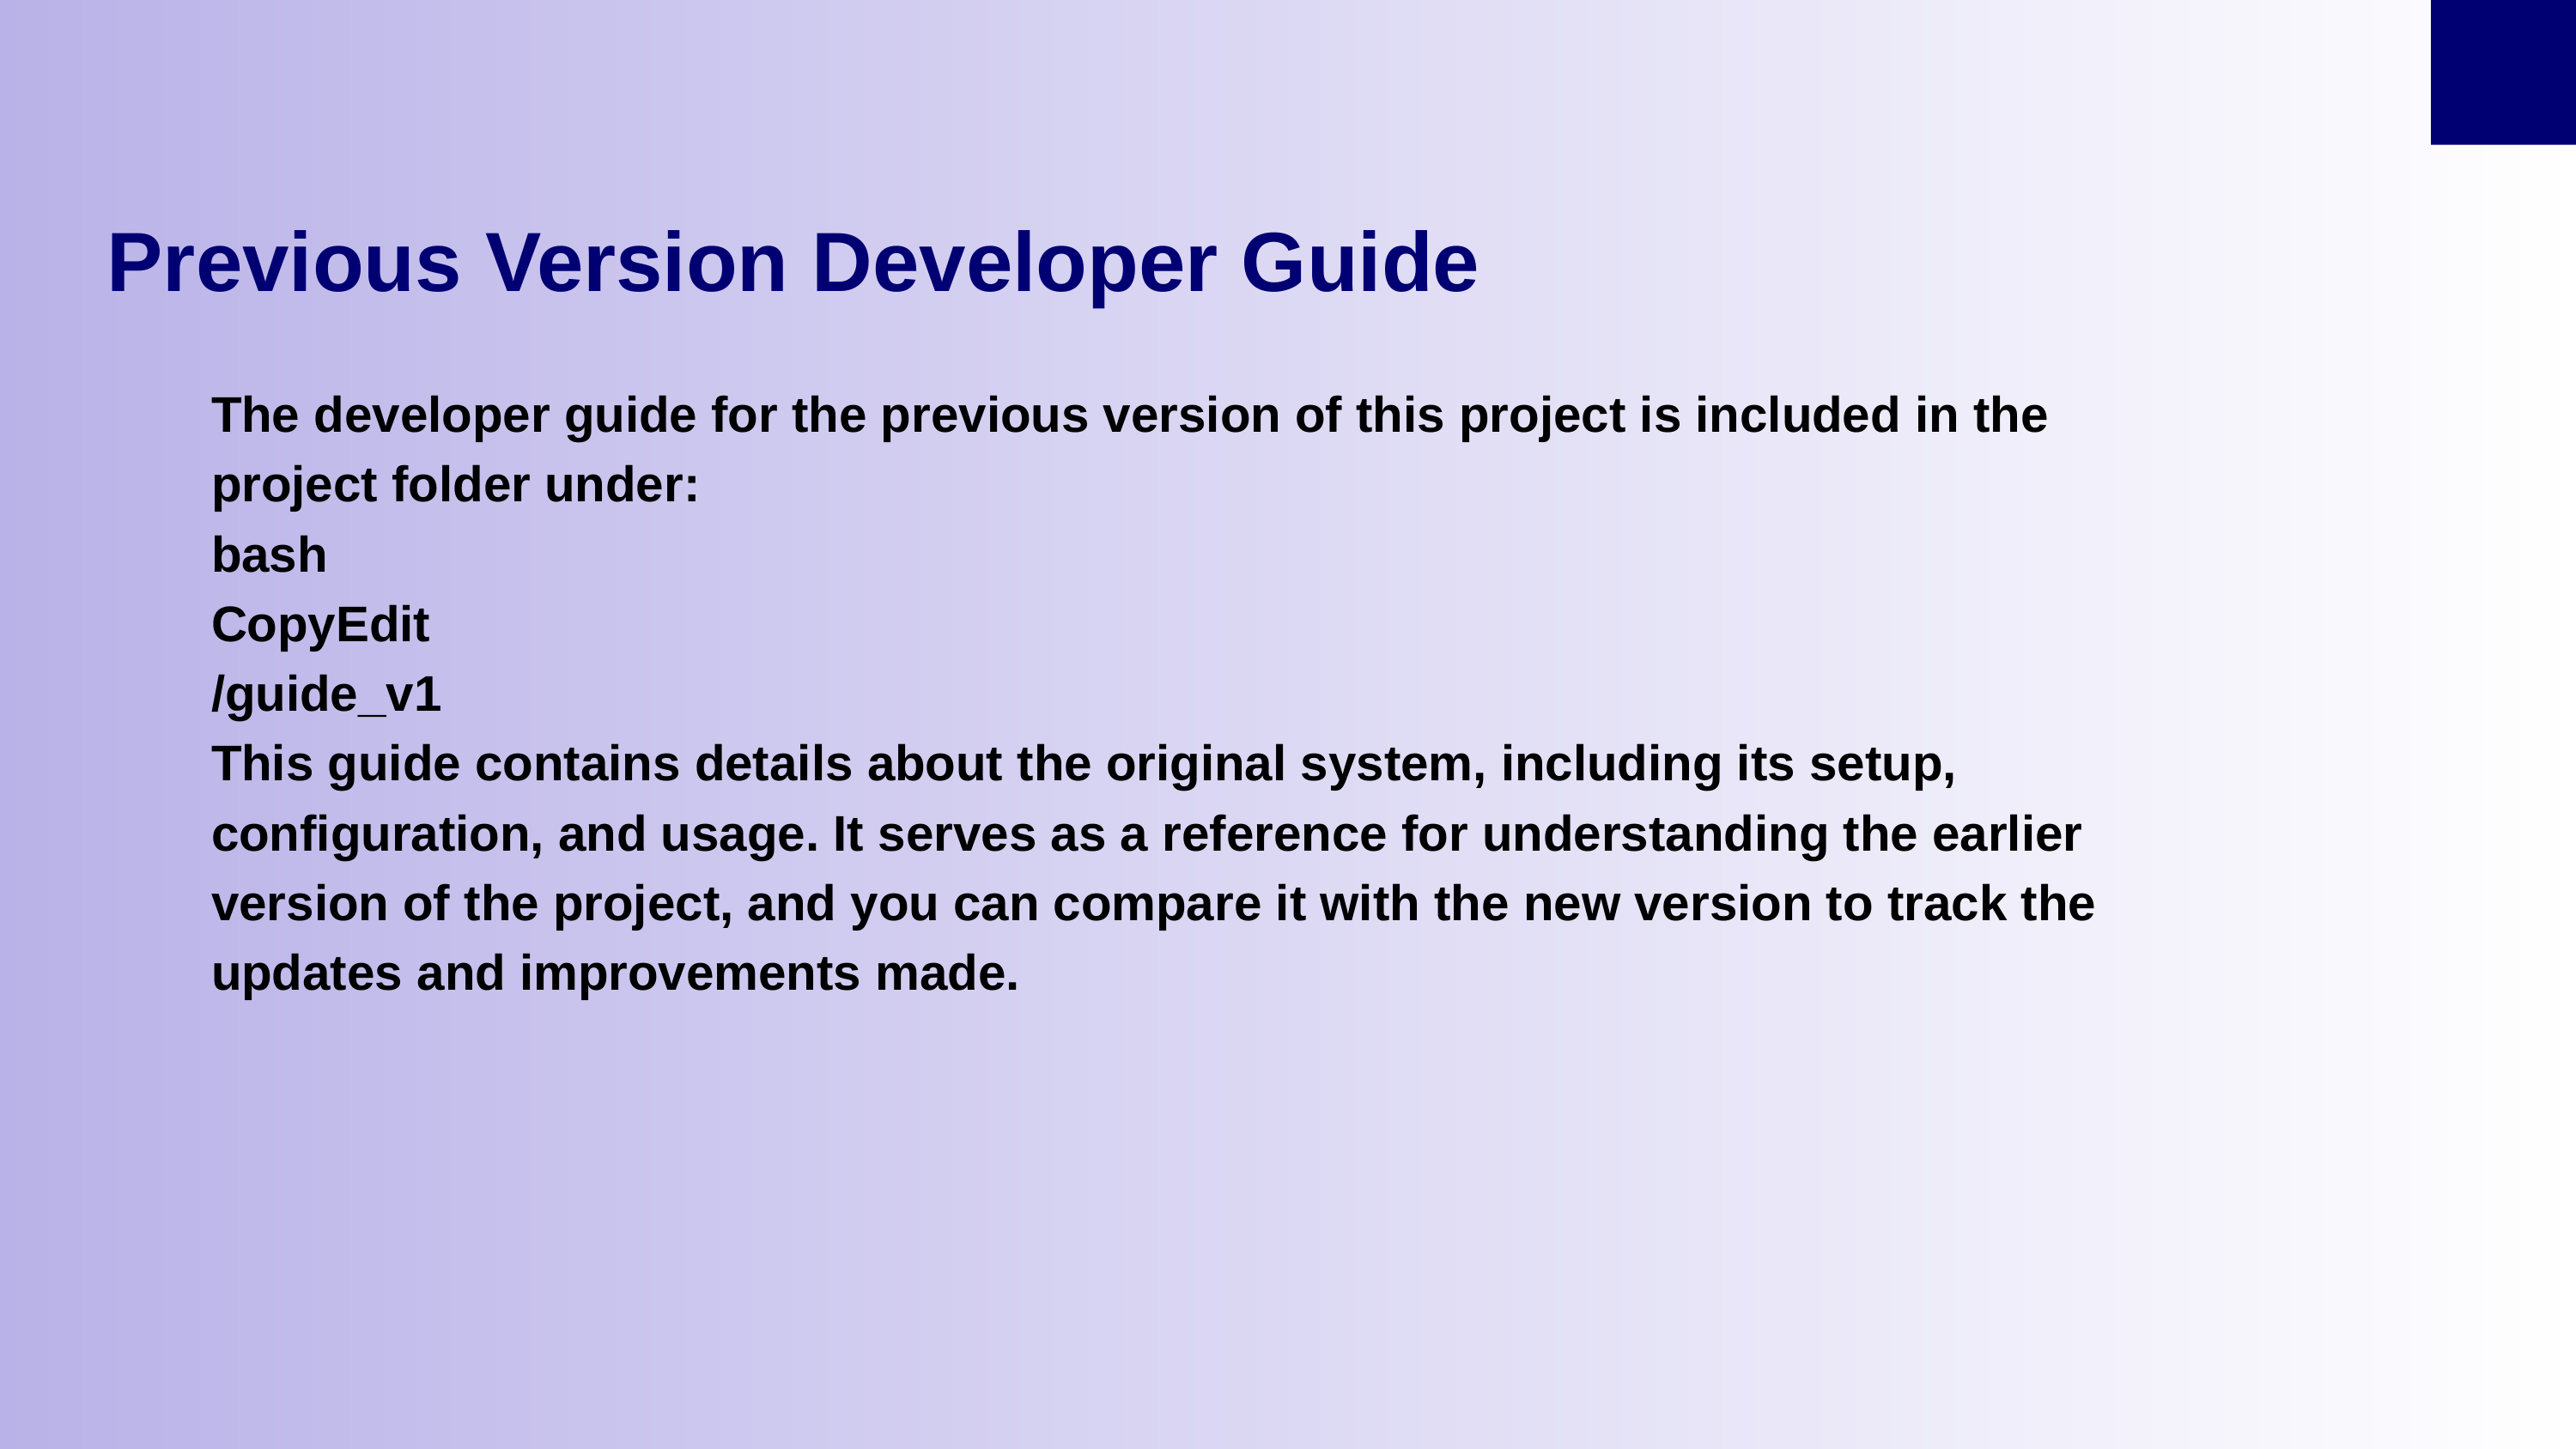

Previous Version Developer Guide
The developer guide for the previous version of this project is included in the project folder under:
bash
CopyEdit
/guide_v1
This guide contains details about the original system, including its setup, configuration, and usage. It serves as a reference for understanding the earlier version of the project, and you can compare it with the new version to track the updates and improvements made.